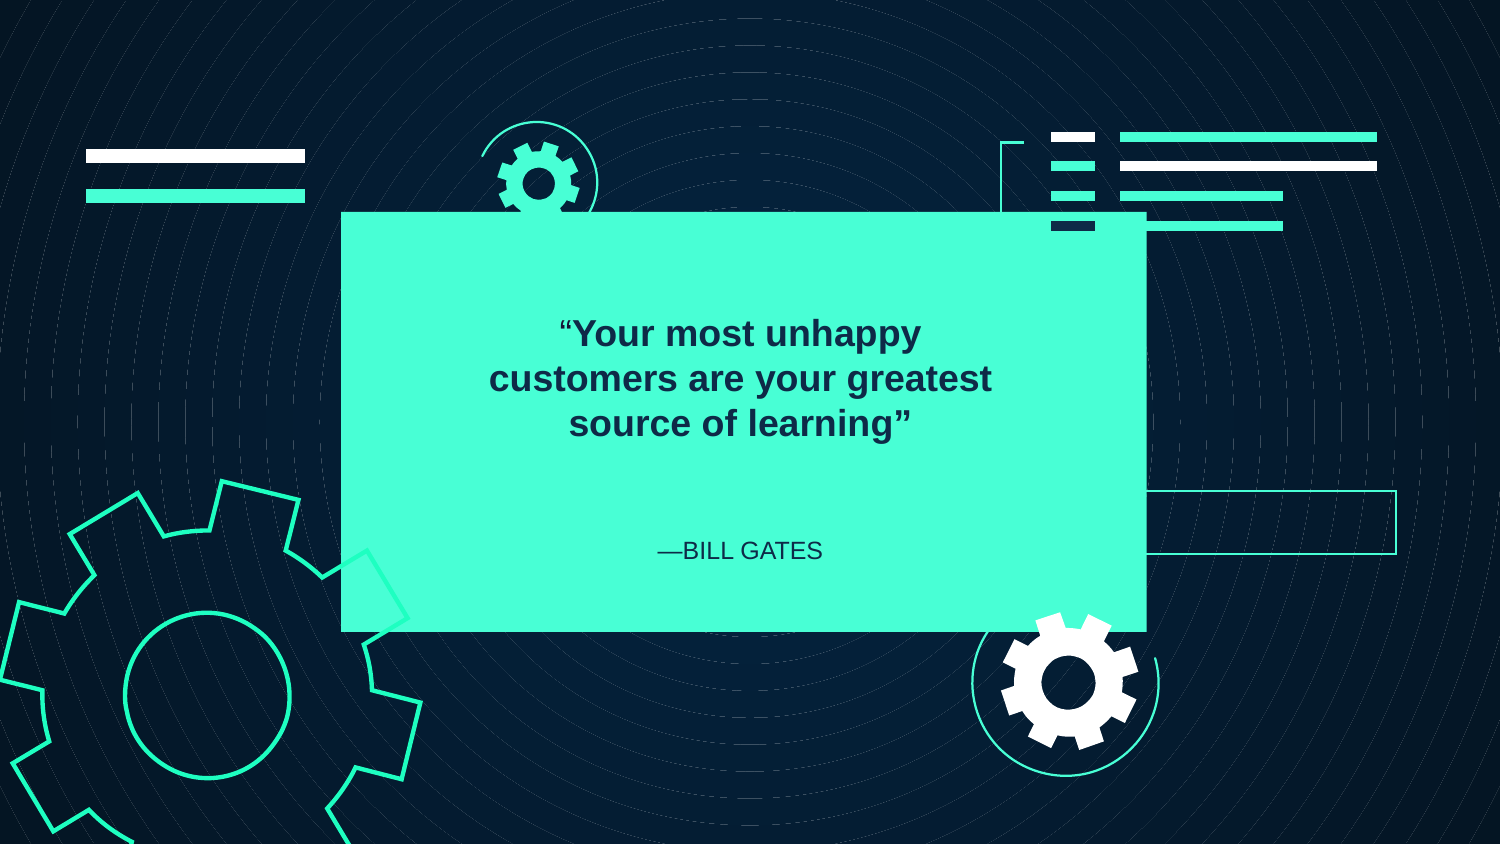

# —BILL GATES
“Your most unhappy customers are your greatest source of learning”